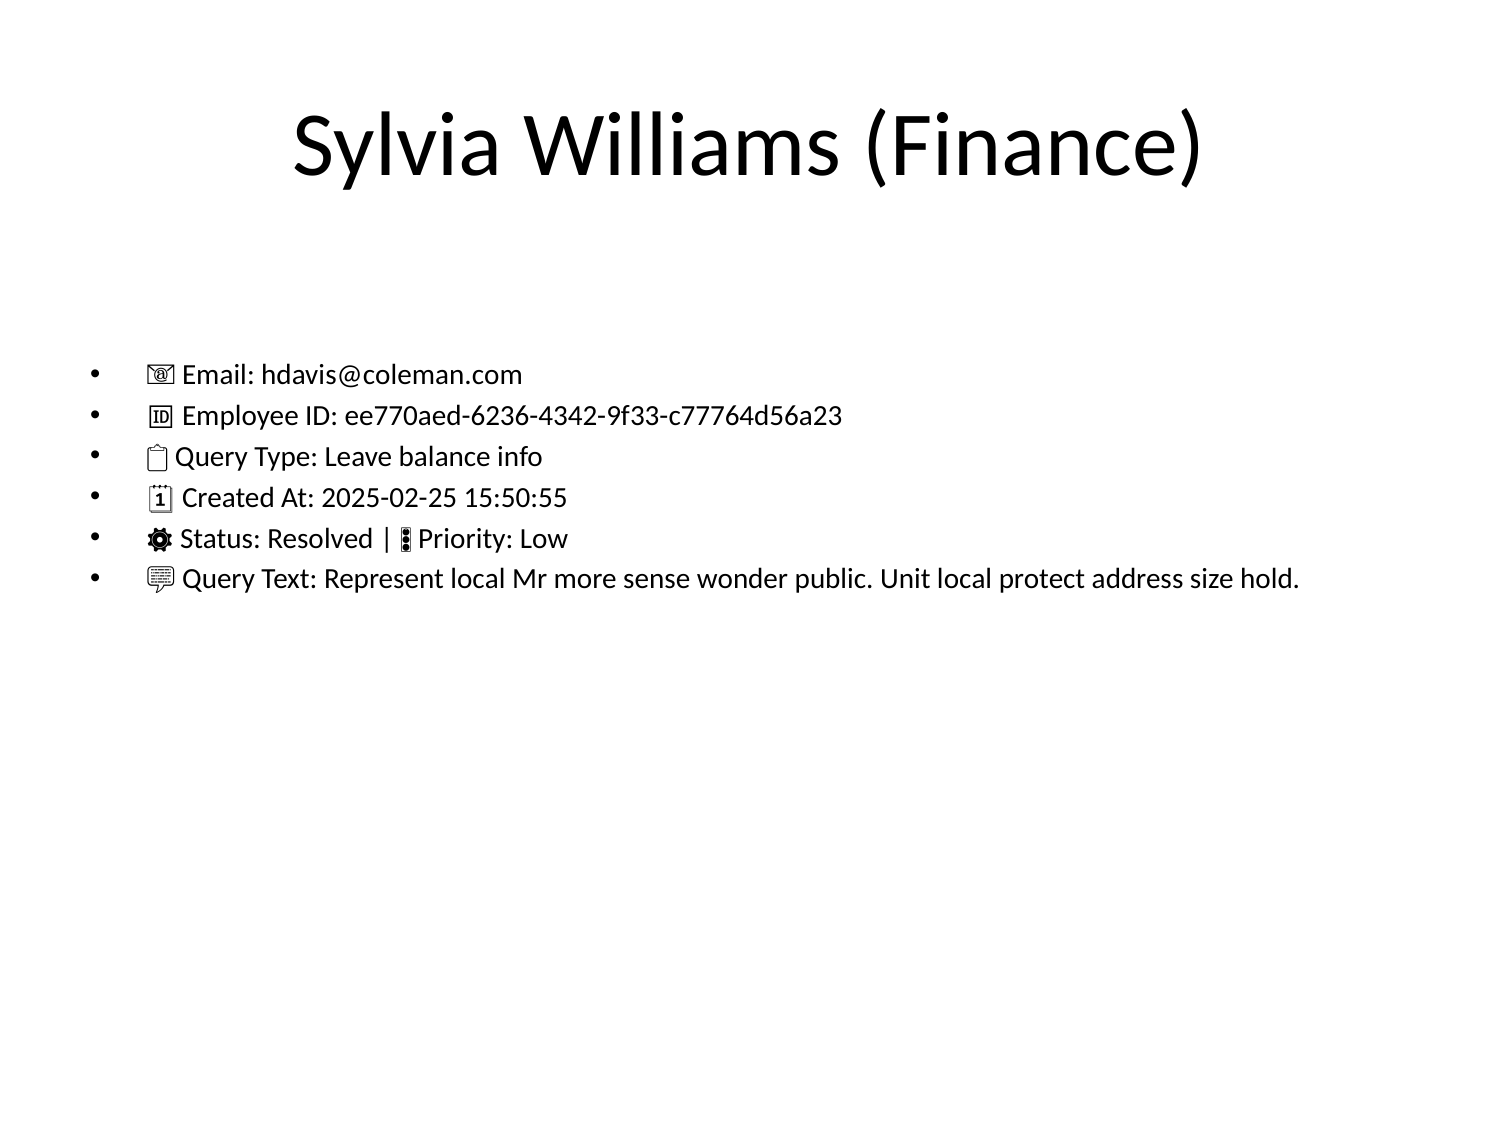

# Sylvia Williams (Finance)

📧 Email: hdavis@coleman.com
🆔 Employee ID: ee770aed-6236-4342-9f33-c77764d56a23
📋 Query Type: Leave balance info
🗓 Created At: 2025-02-25 15:50:55
⚙ Status: Resolved | 🚦 Priority: Low
💬 Query Text: Represent local Mr more sense wonder public. Unit local protect address size hold.